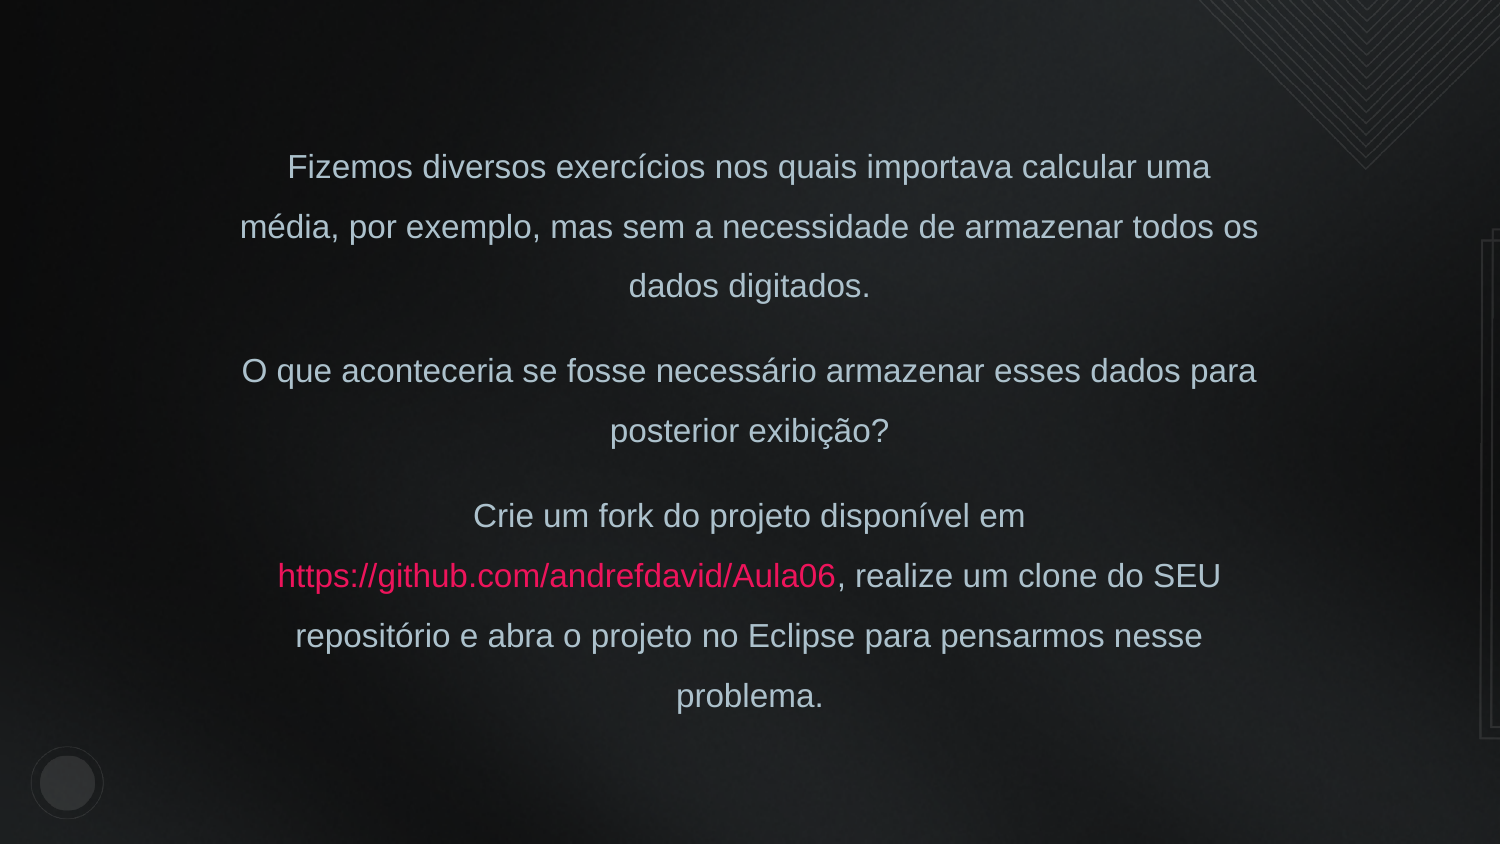

Fizemos diversos exercícios nos quais importava calcular uma média, por exemplo, mas sem a necessidade de armazenar todos os dados digitados.
O que aconteceria se fosse necessário armazenar esses dados para posterior exibição?
Crie um fork do projeto disponível em https://github.com/andrefdavid/Aula06, realize um clone do SEU repositório e abra o projeto no Eclipse para pensarmos nesse problema.